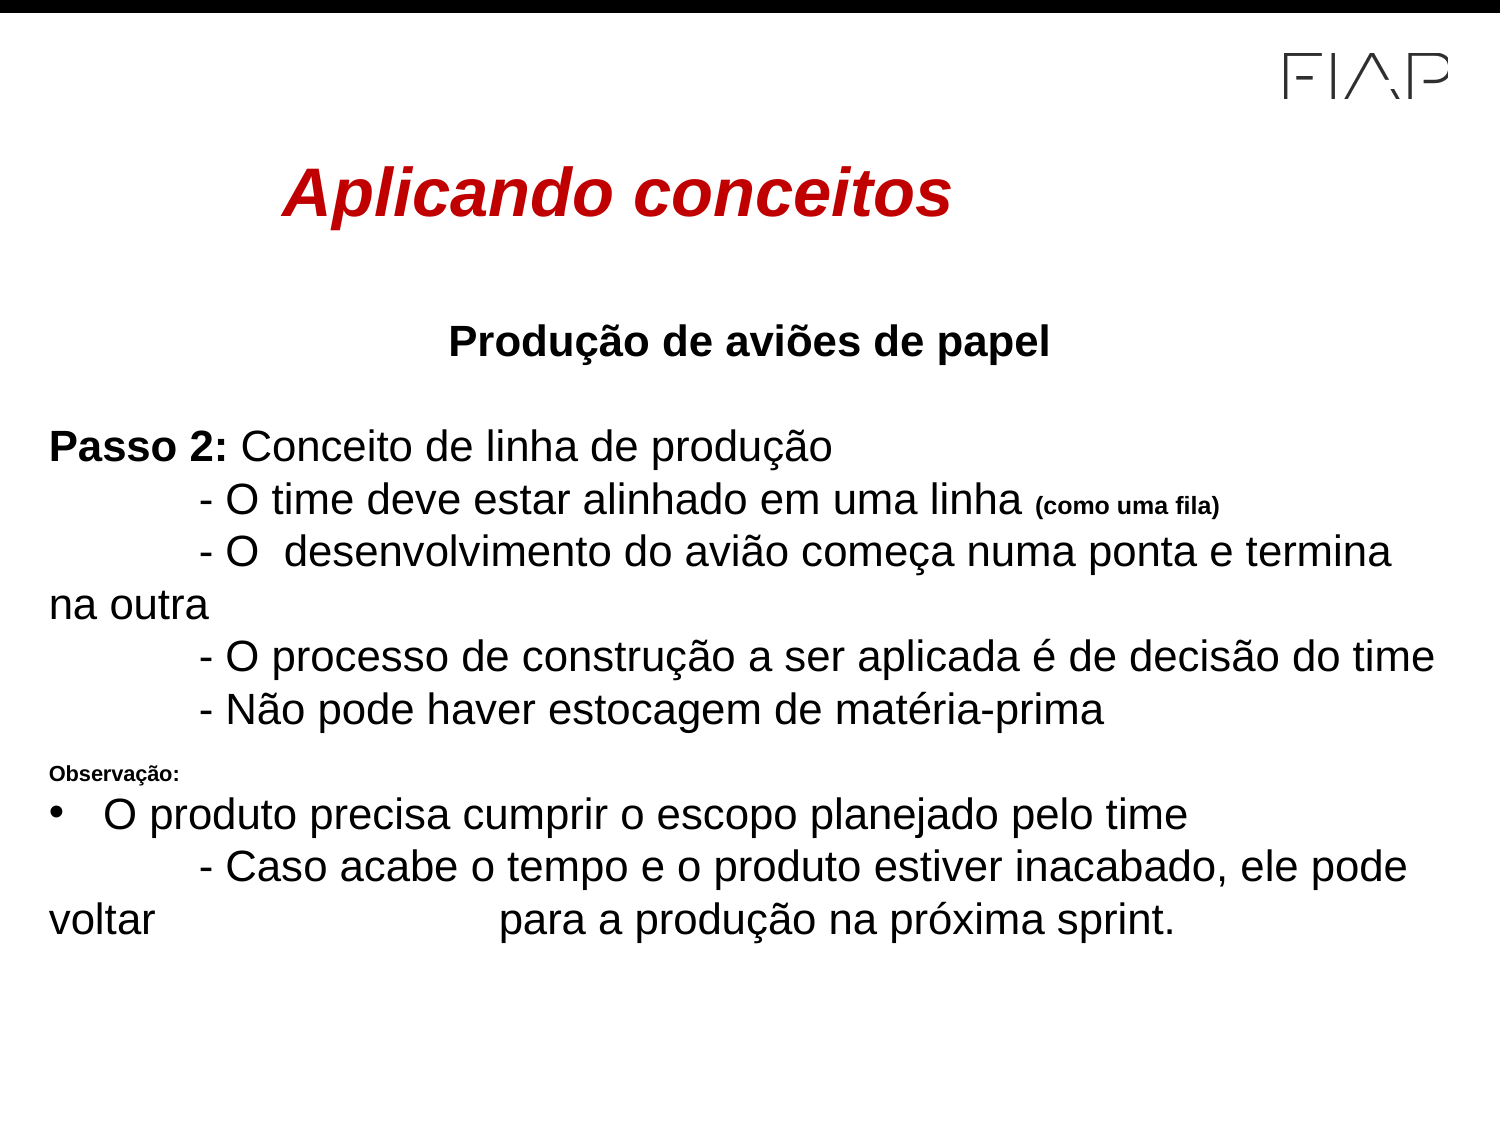

Aplicando conceitos
Produção de aviões de papel

Passo 2: Conceito de linha de produção
	- O time deve estar alinhado em uma linha (como uma fila)
	- O  desenvolvimento do avião começa numa ponta e termina na outra
	- O processo de construção a ser aplicada é de decisão do time
	- Não pode haver estocagem de matéria-prima

Observação:
 O produto precisa cumprir o escopo planejado pelo time
	- Caso acabe o tempo e o produto estiver inacabado, ele pode voltar 			para a produção na próxima sprint.

17